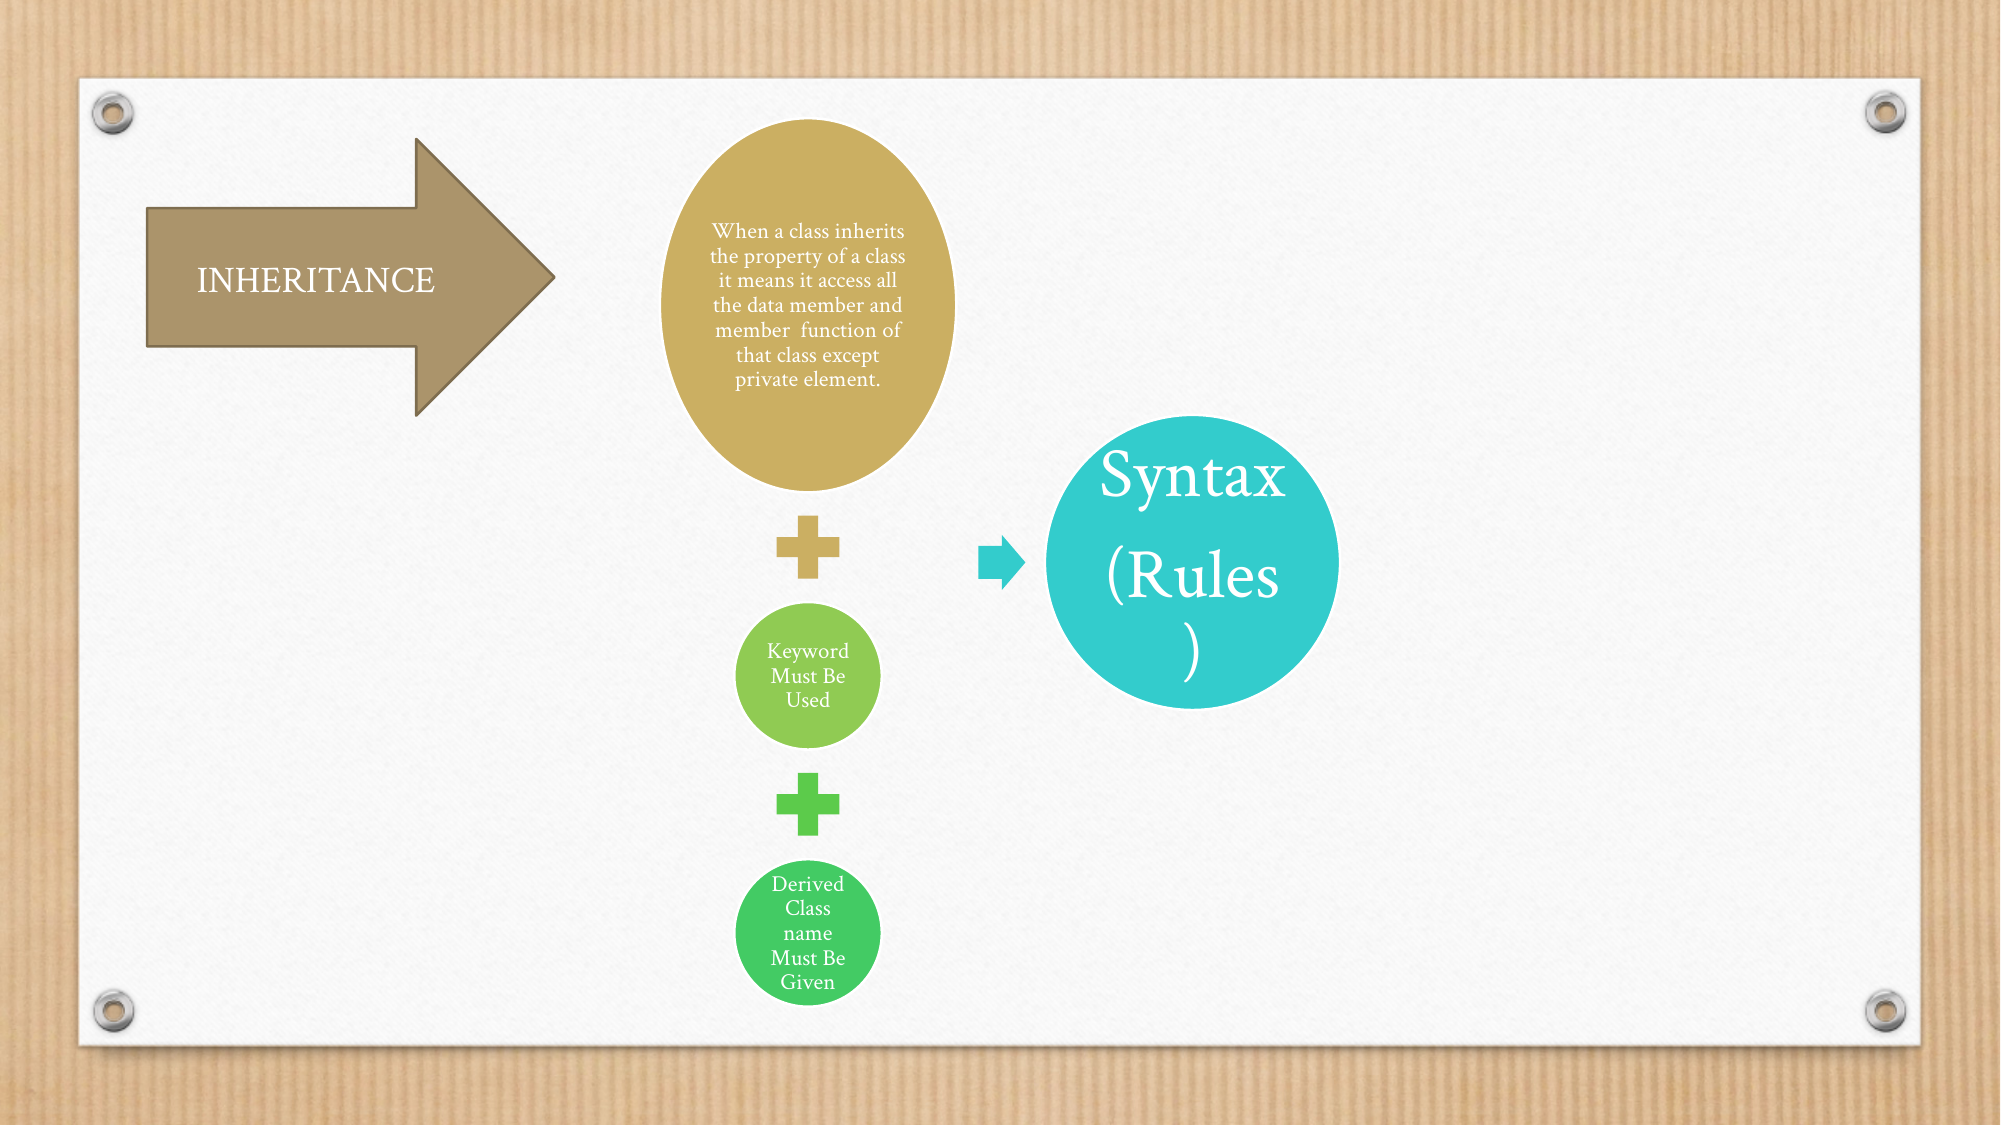

When a class inherits the property of a class it means it access all the data member and member  function of that class except private element.

Keyword Must Be Used

Derived Class name Must Be Given

Syntax
(Rules)
INHERITANCE